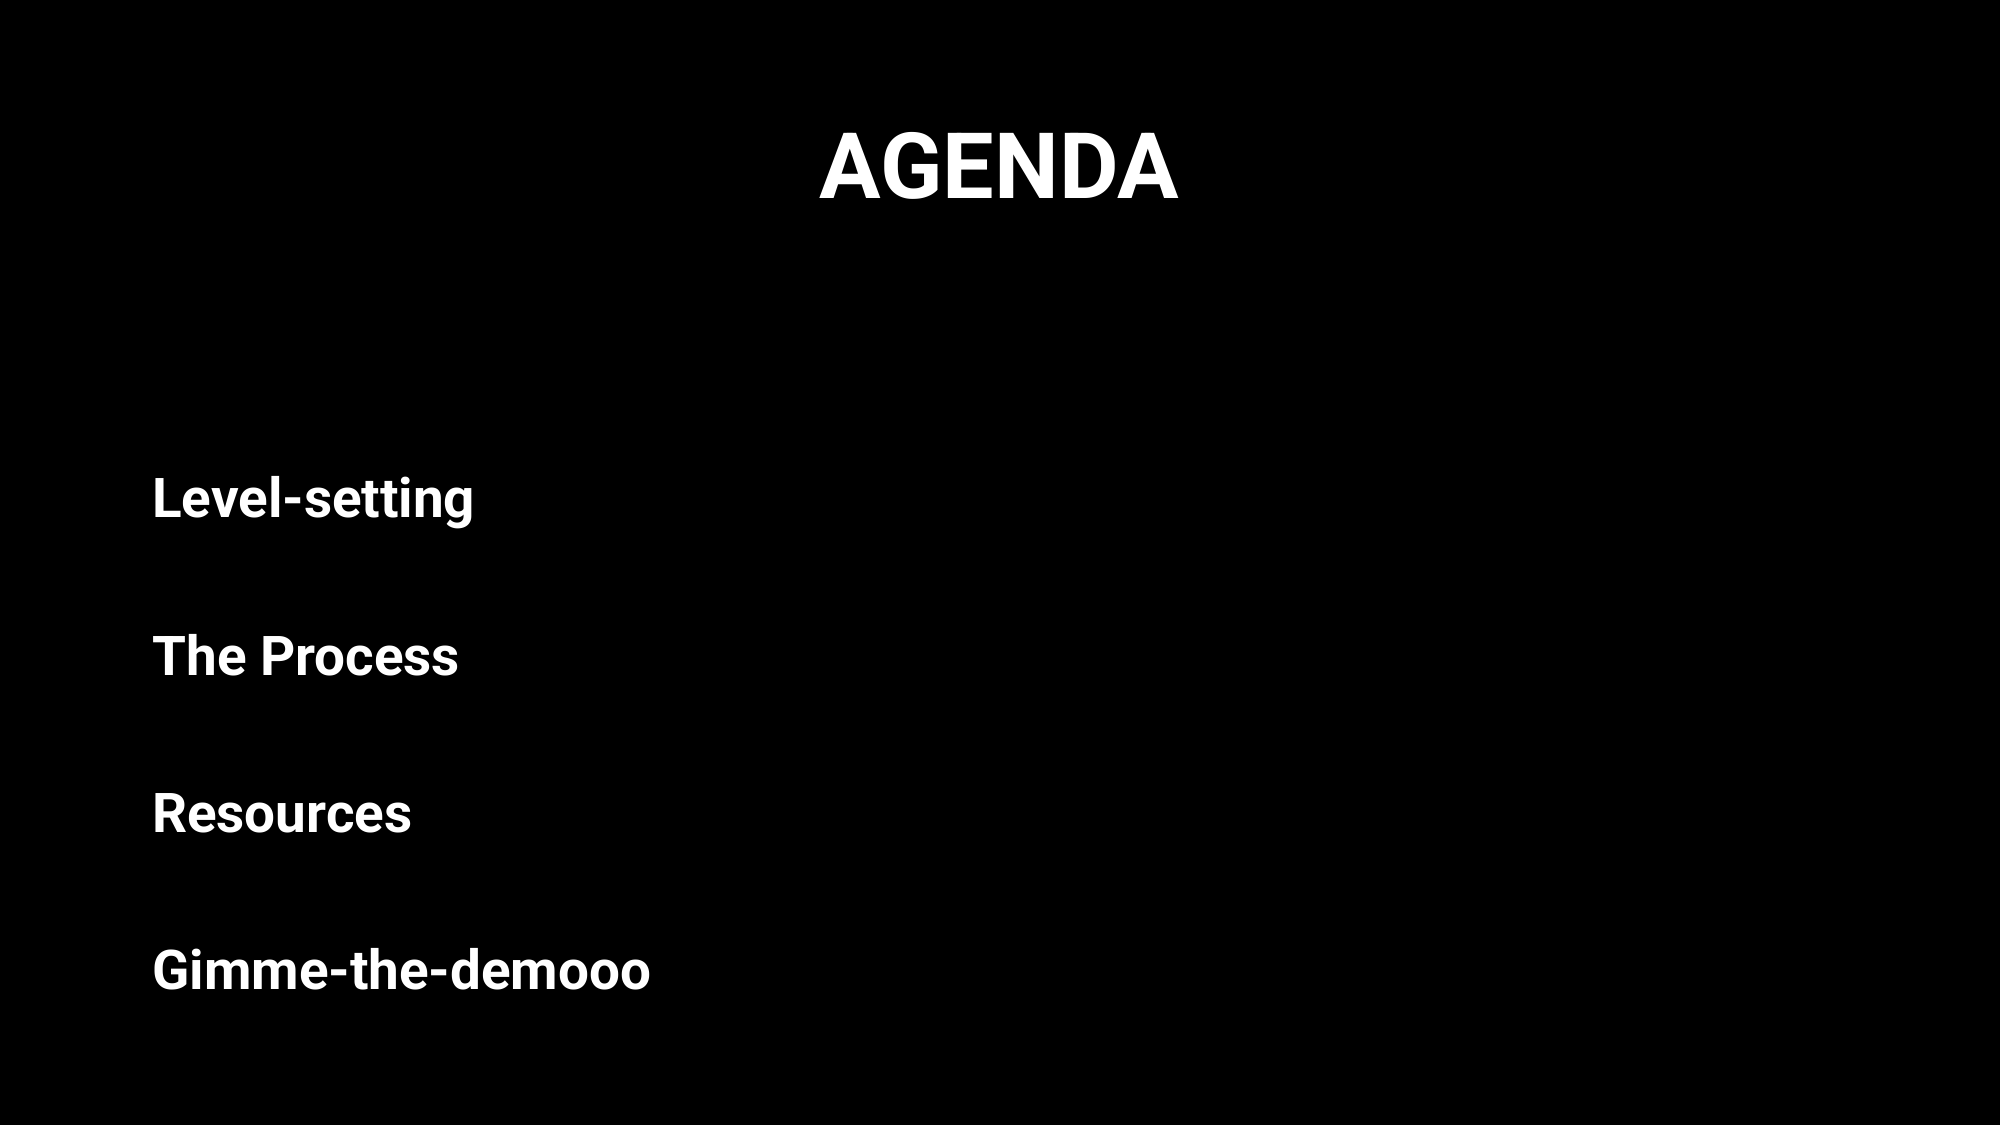

# AGENDA

Level-setting

The Process

Resources

Gimme-the-demooo